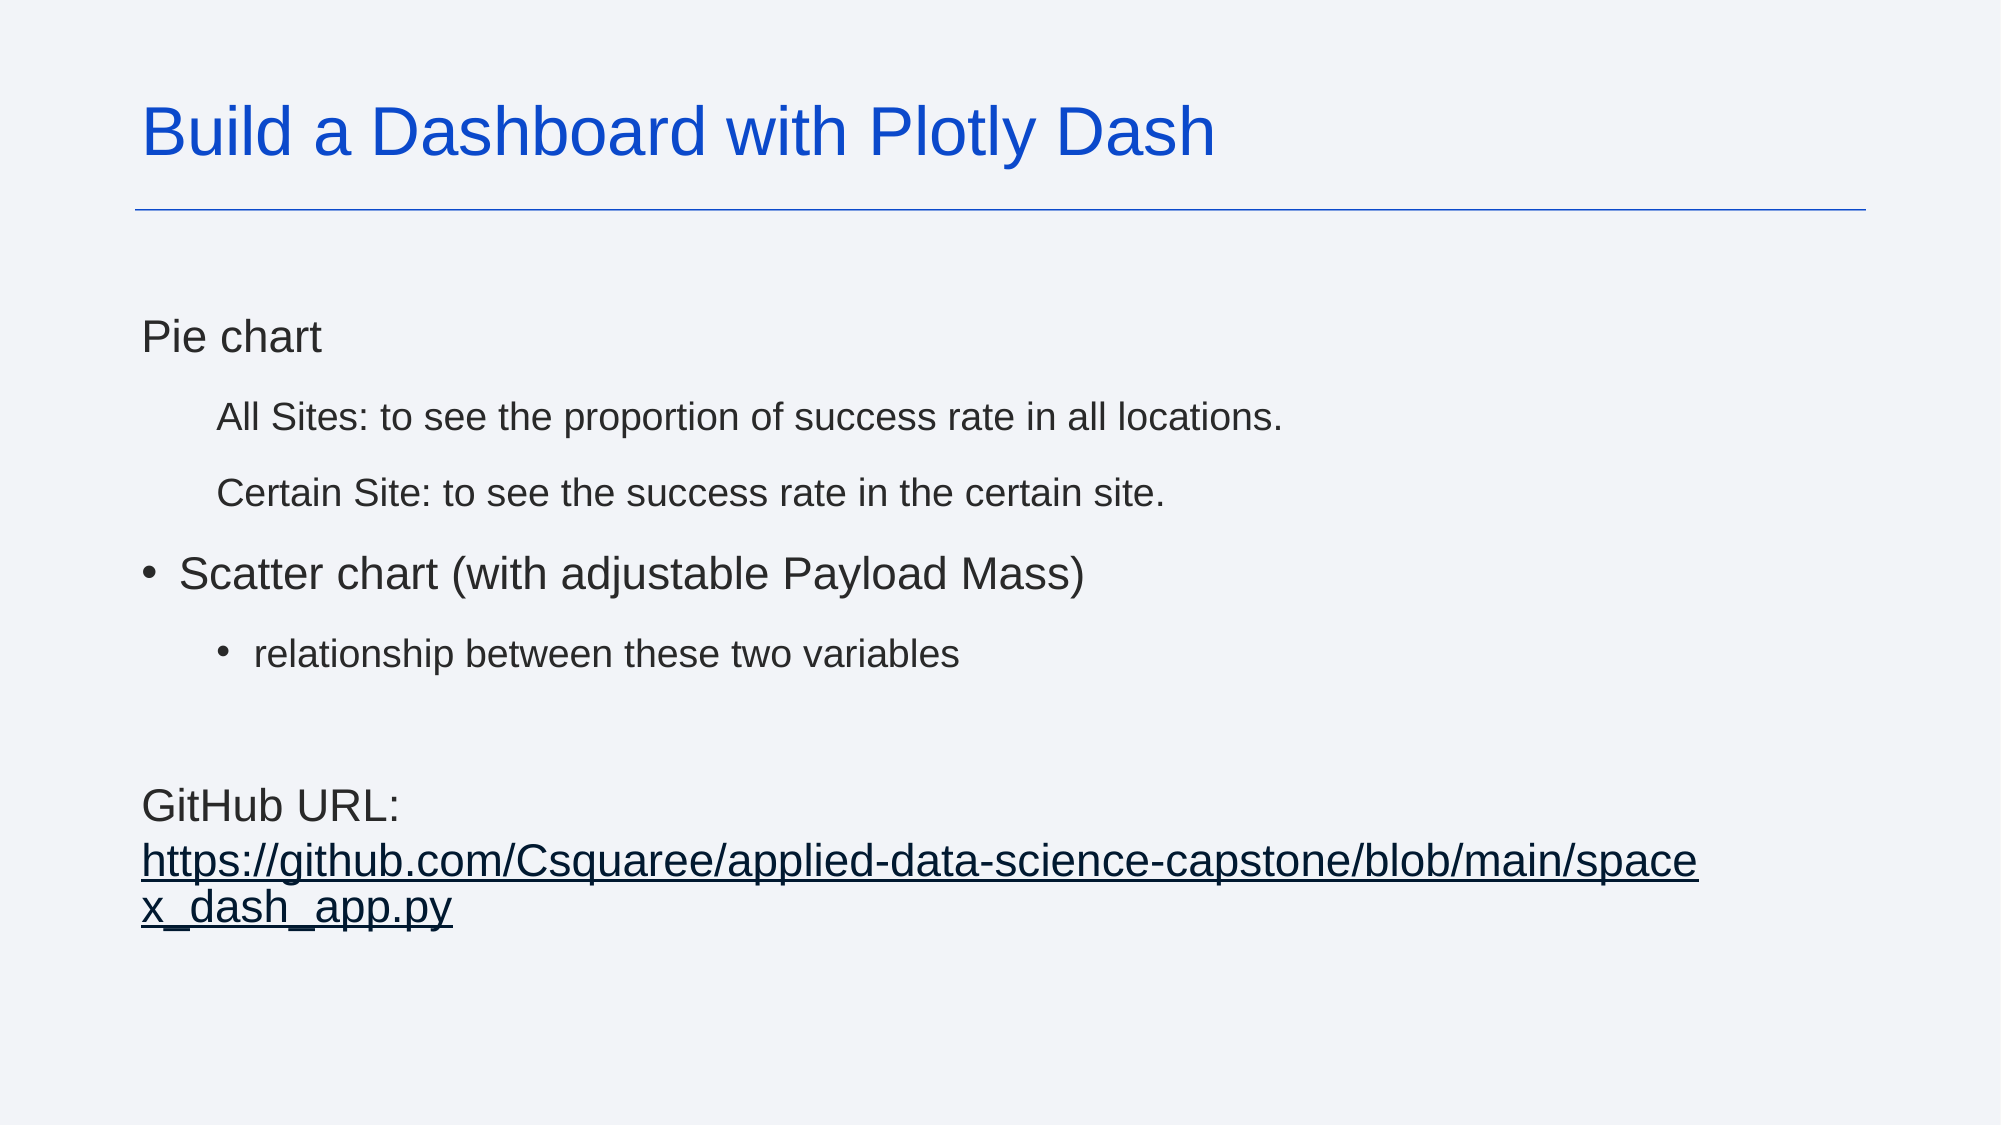

Build a Dashboard with Plotly Dash
Pie chart
All Sites: to see the proportion of success rate in all locations.
Certain Site: to see the success rate in the certain site.
Scatter chart (with adjustable Payload Mass)
relationship between these two variables

GitHub URL: https://github.com/Csquaree/applied-data-science-capstone/blob/main/spacex_dash_app.py
14